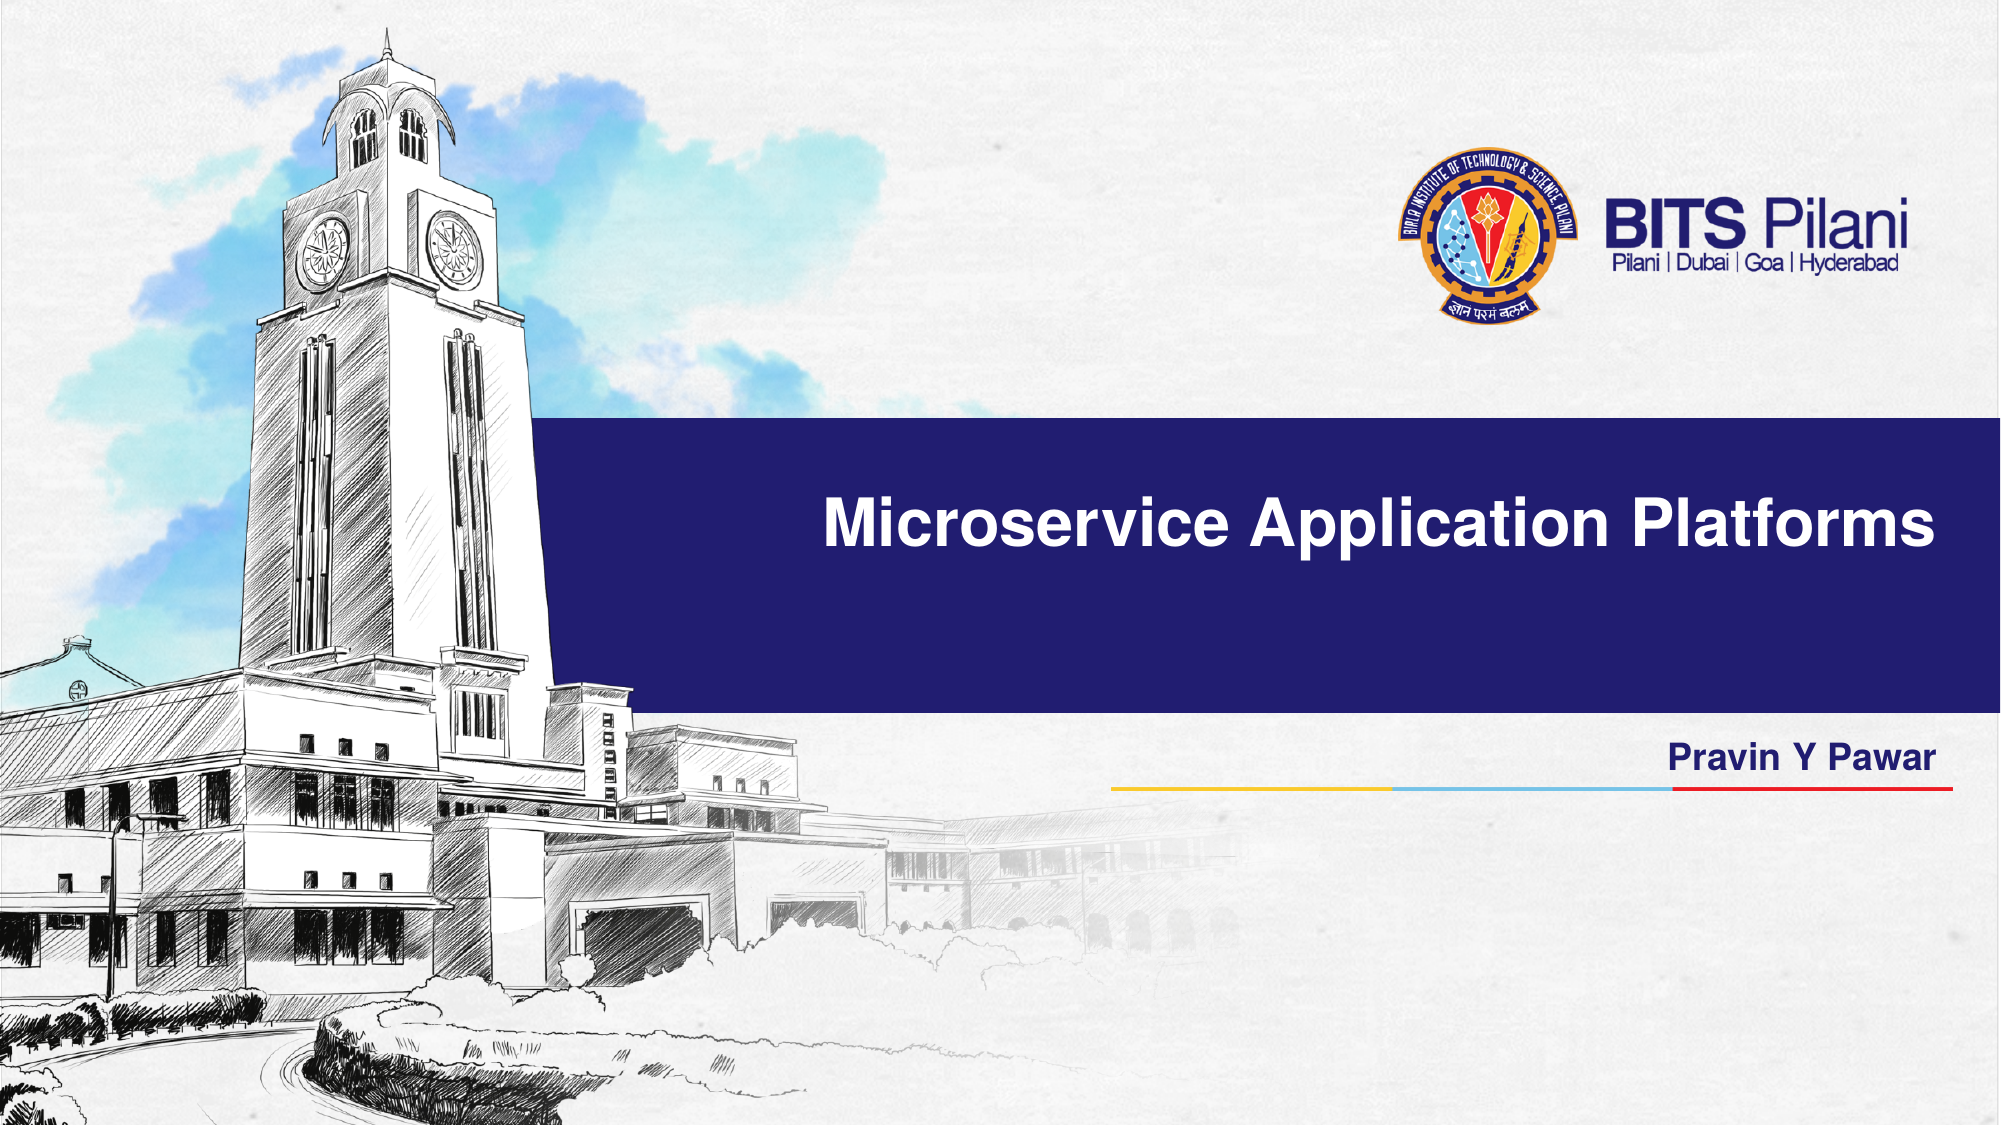

# Microservice Application Platforms
Pravin Y Pawar